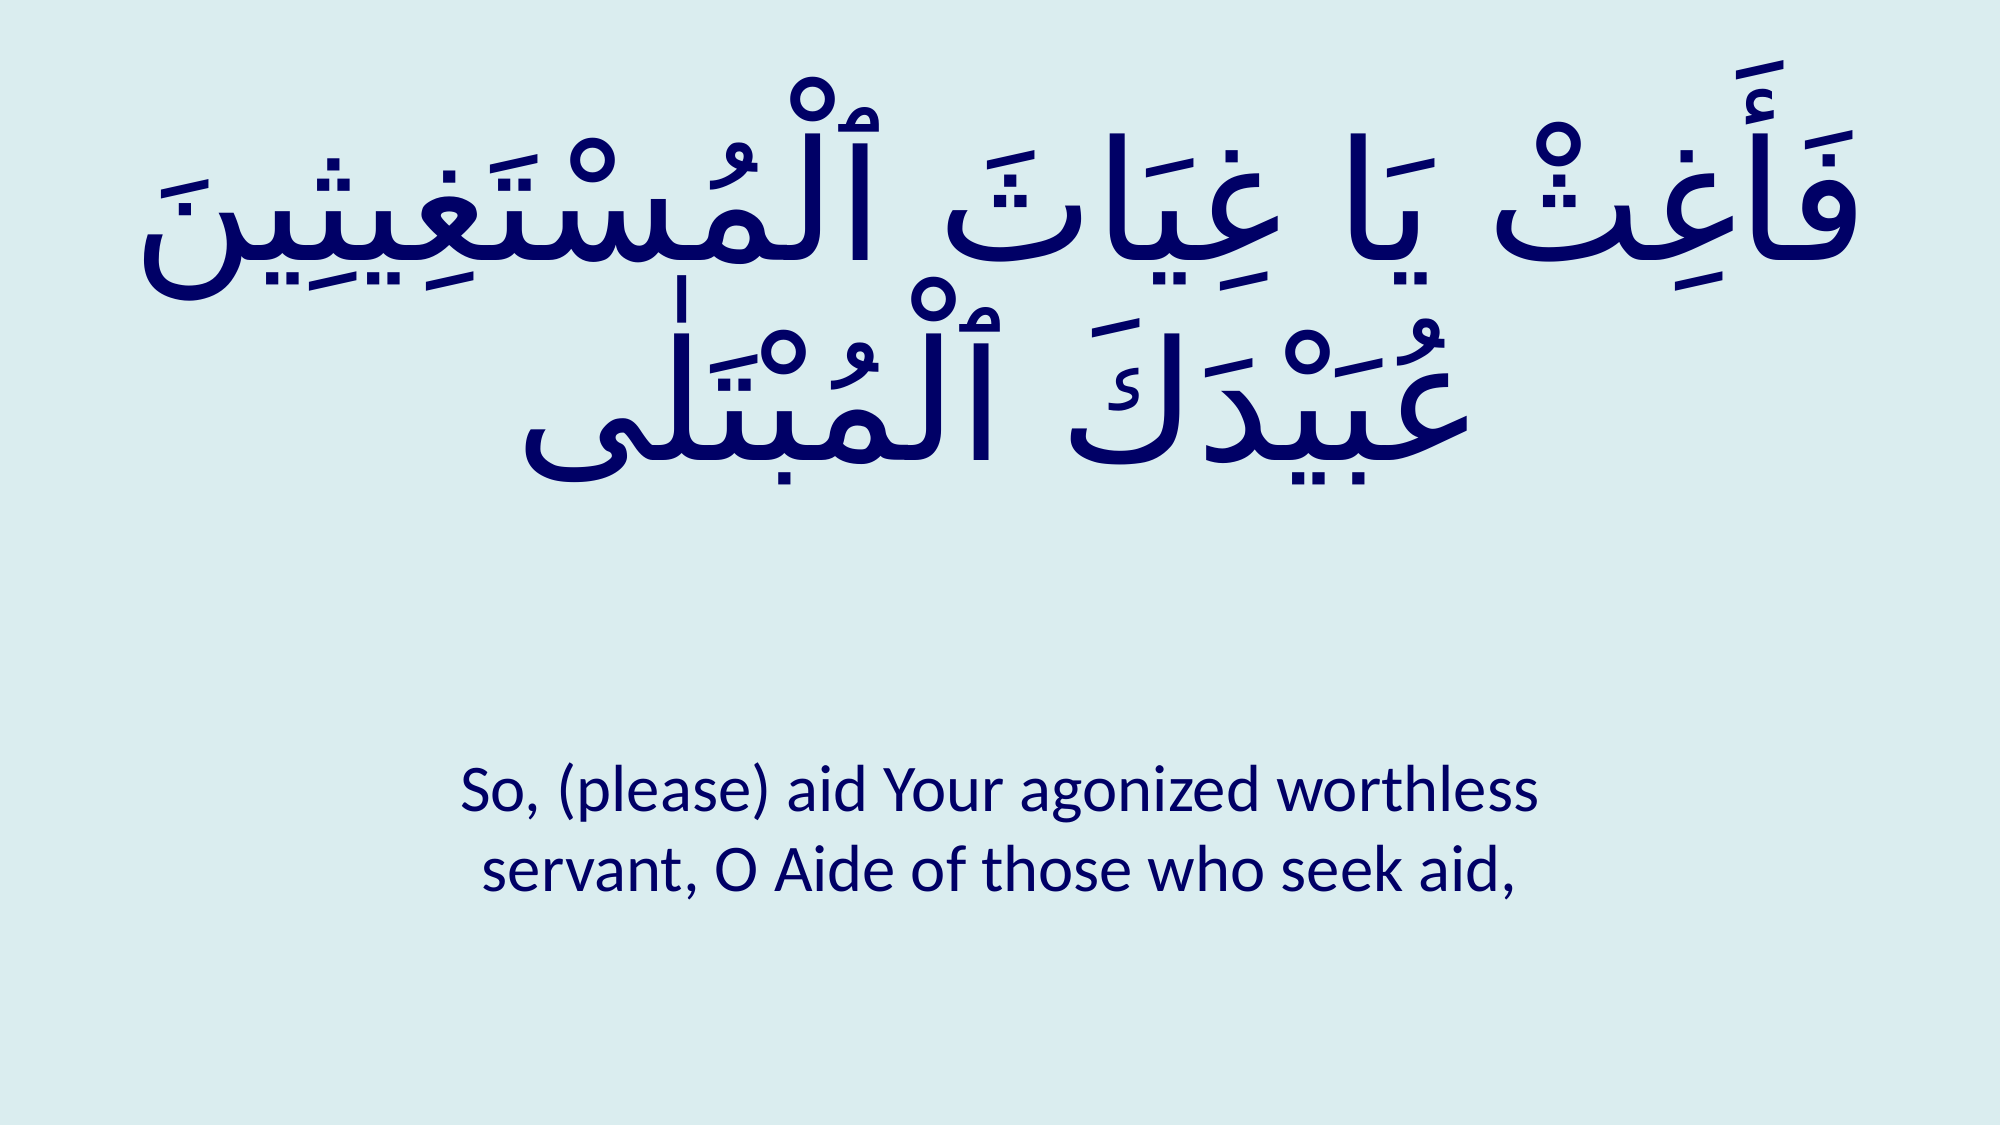

# فَأَغِثْ يَا غِيَاثَ ٱلْمُسْتَغِيثِينَ عُبَيْدَكَ ٱلْمُبْتَلٰى
So, (please) aid Your agonized worthless servant, O Aide of those who seek aid,